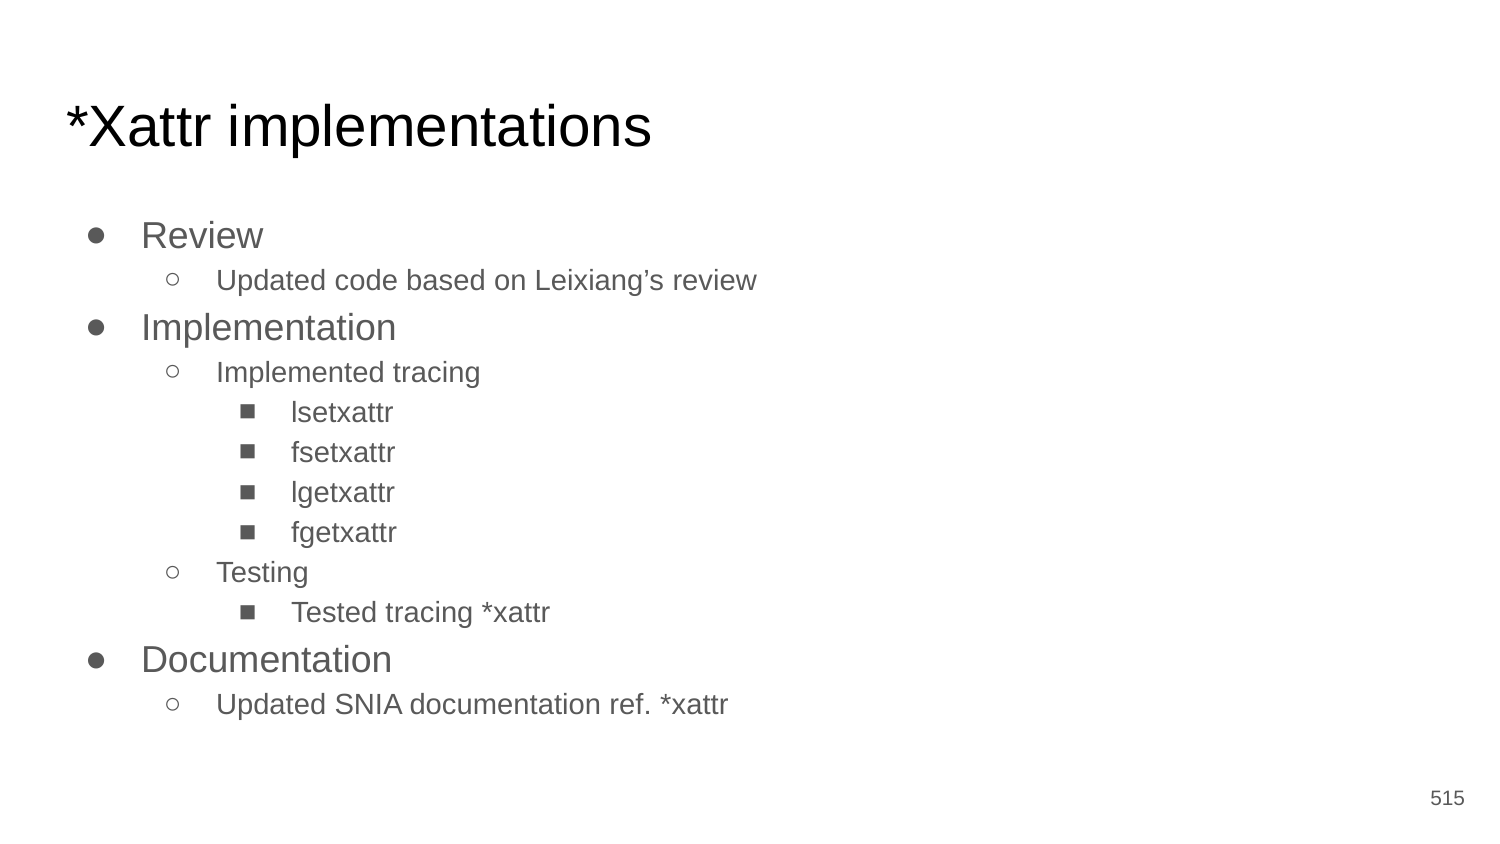

# *Xattr implementations
Review
Updated code based on Leixiang’s review
Implementation
Implemented tracing
lsetxattr
fsetxattr
lgetxattr
fgetxattr
Testing
Tested tracing *xattr
Documentation
Updated SNIA documentation ref. *xattr
515